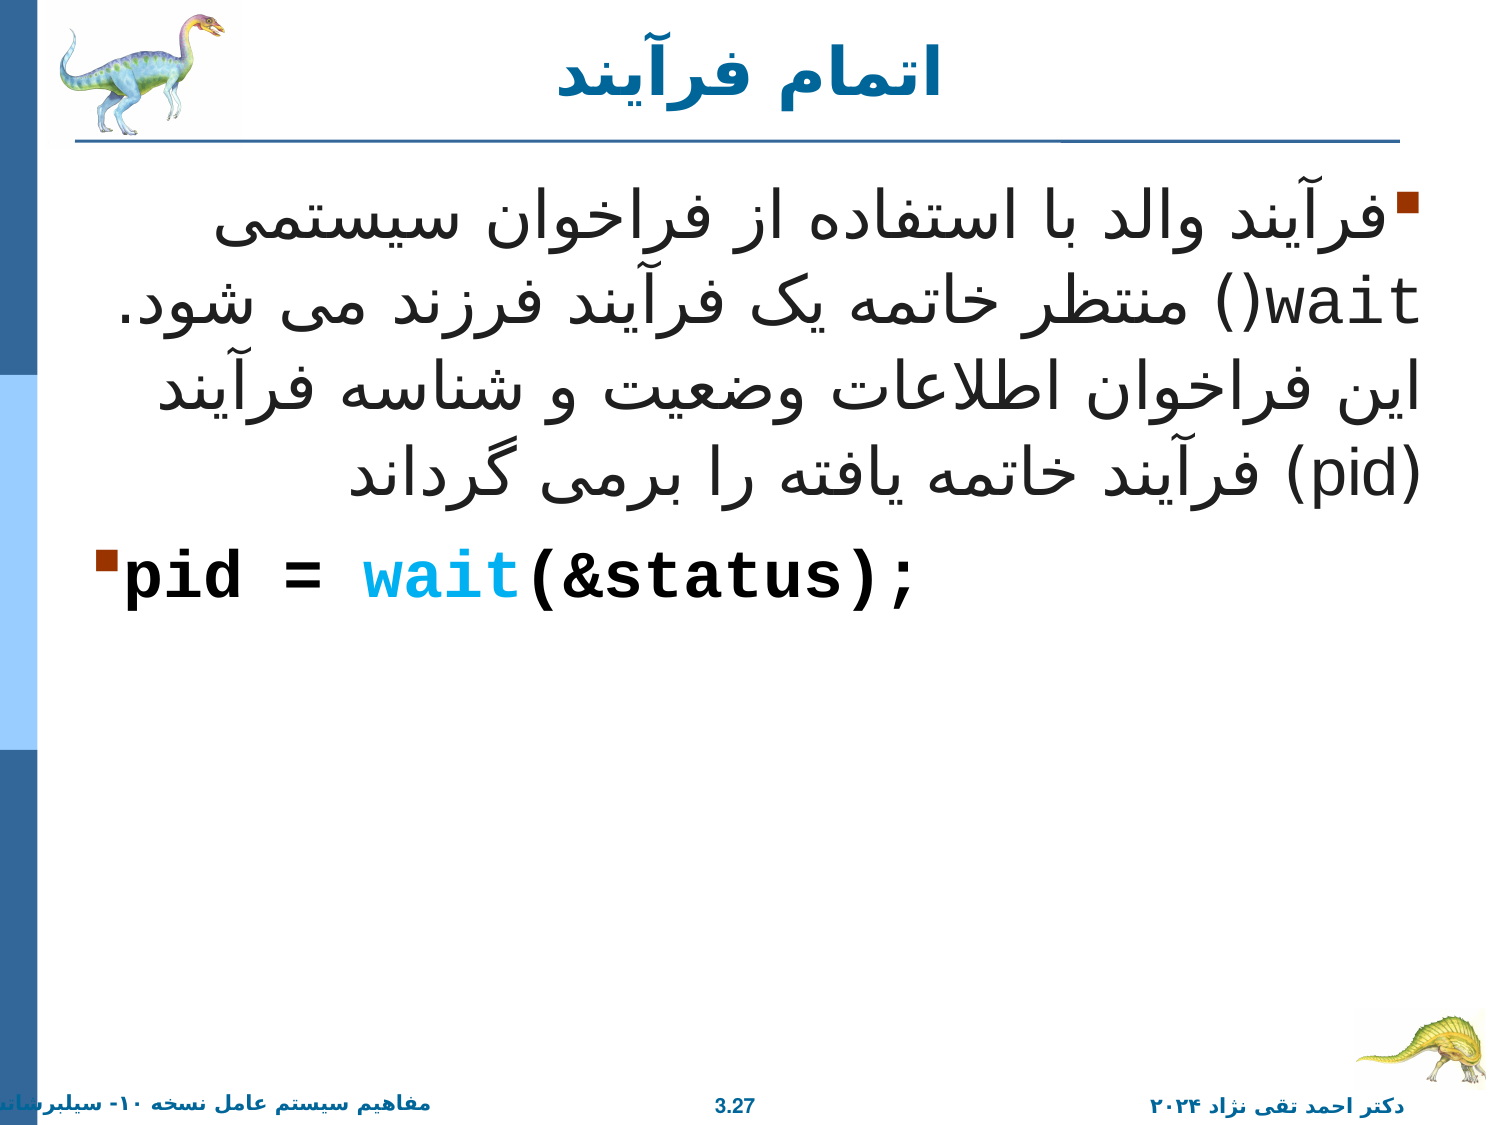

# اتمام فرآیند
فرآیند والد با استفاده از فراخوان سیستمی wait() منتظر خاتمه یک فرآیند فرزند می شود. این فراخوان اطلاعات وضعیت و شناسه فرآیند (pid) فرآیند خاتمه یافته را برمی گرداند
pid = wait(&status);